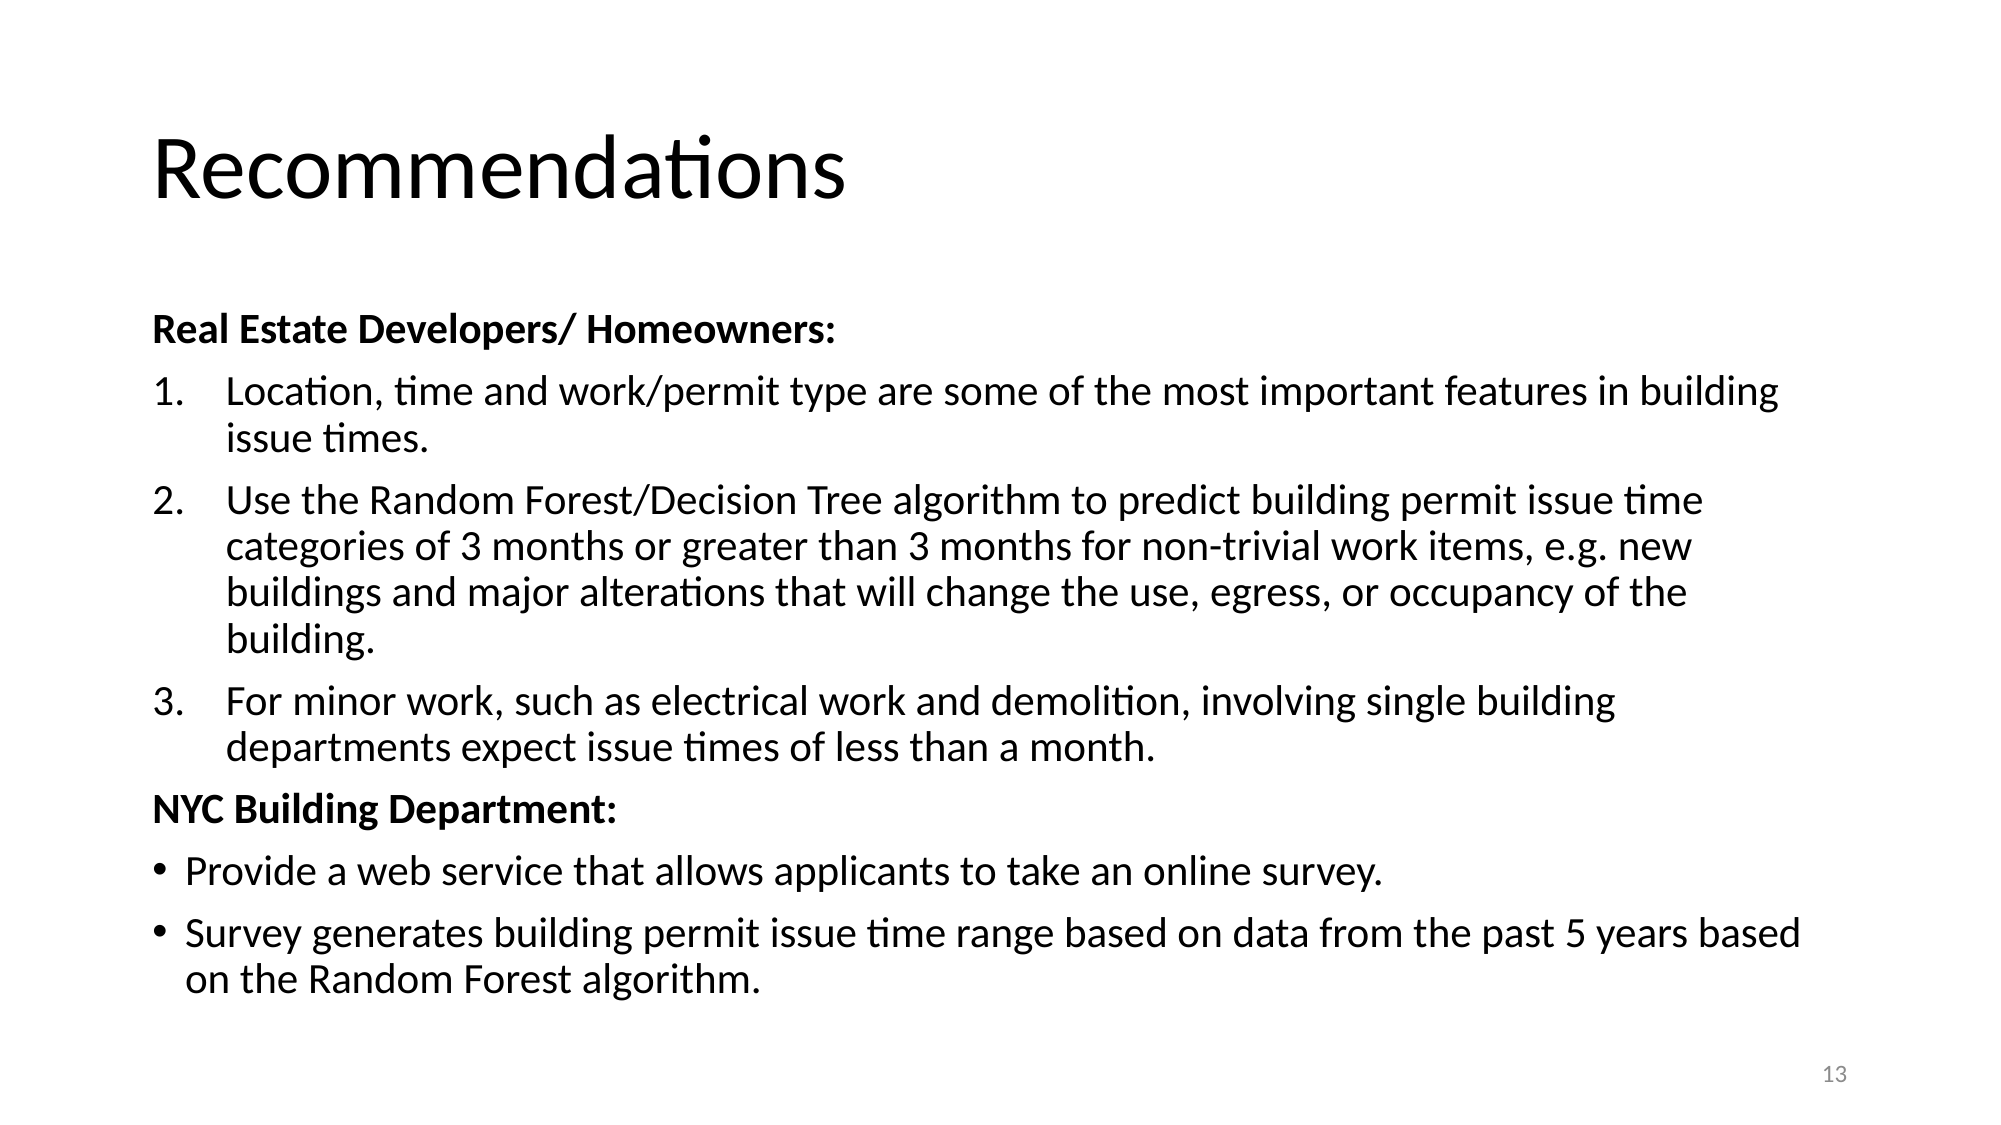

# Recommendations
Real Estate Developers/ Homeowners:
Location, time and work/permit type are some of the most important features in building issue times.
Use the Random Forest/Decision Tree algorithm to predict building permit issue time categories of 3 months or greater than 3 months for non-trivial work items, e.g. new buildings and major alterations that will change the use, egress, or occupancy of the building.
For minor work, such as electrical work and demolition, involving single building departments expect issue times of less than a month.
NYC Building Department:
Provide a web service that allows applicants to take an online survey.
Survey generates building permit issue time range based on data from the past 5 years based on the Random Forest algorithm.

13